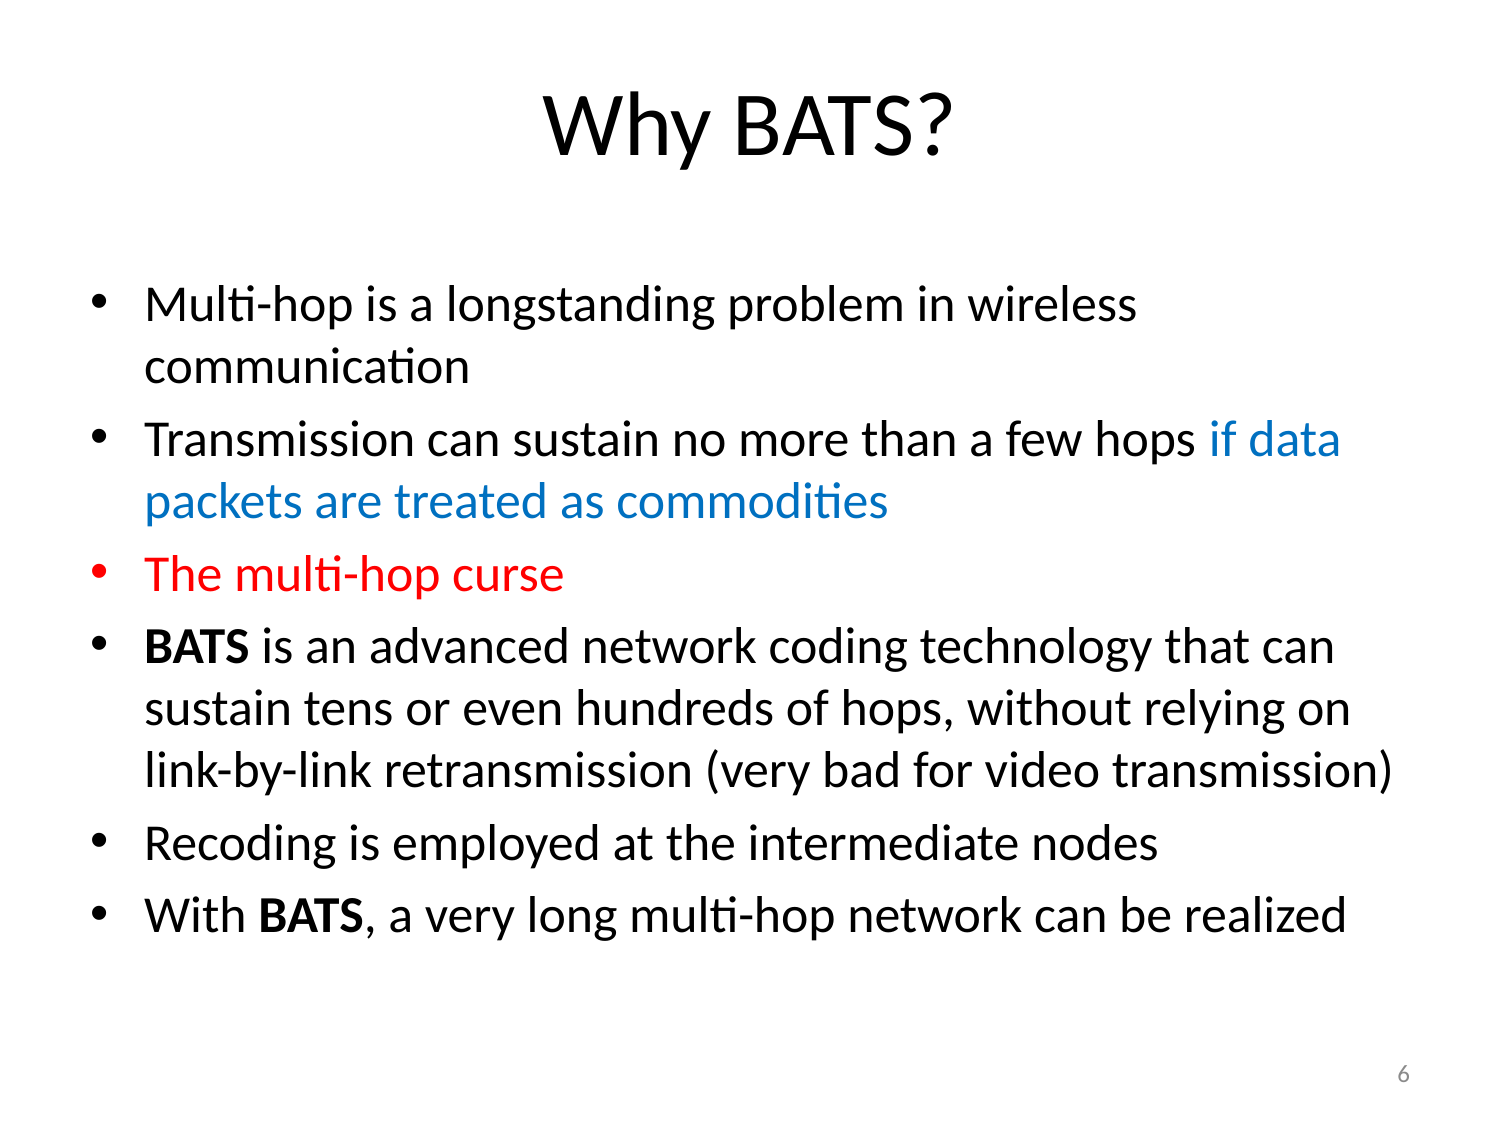

# Why BATS?
Multi-hop is a longstanding problem in wireless communication
Transmission can sustain no more than a few hops if data packets are treated as commodities
The multi-hop curse
BATS is an advanced network coding technology that can sustain tens or even hundreds of hops, without relying on link-by-link retransmission (very bad for video transmission)
Recoding is employed at the intermediate nodes
With BATS, a very long multi-hop network can be realized

6